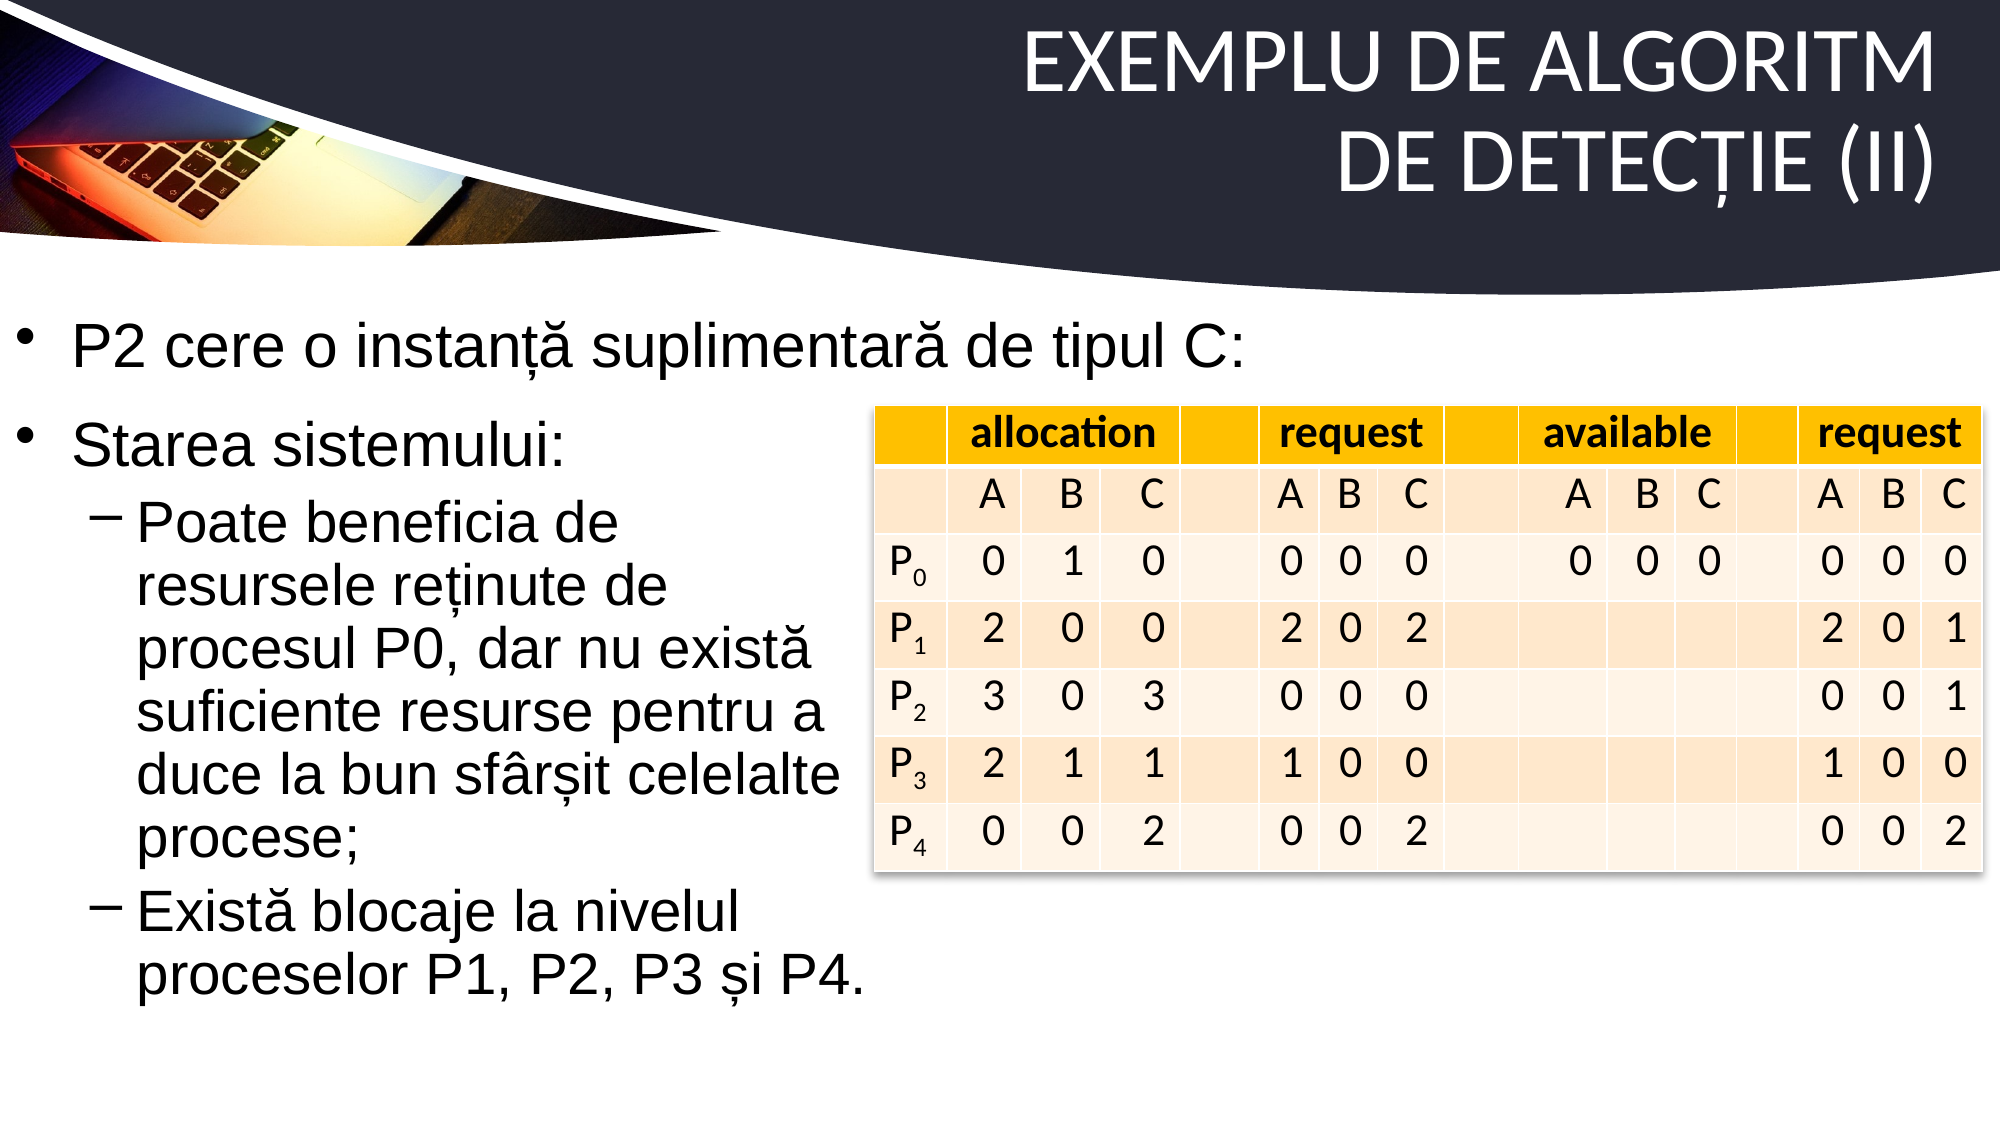

# Exemplu de algoritm de detecție (II)
P2 cere o instanță suplimentară de tipul C:
Starea sistemului:
Poate beneficia de resursele reținute de procesul P0, dar nu există suficiente resurse pentru a duce la bun sfârșit celelalte procese;
Există blocaje la nivelul proceselor P1, P2, P3 și P4.
|  | allocation |  |  |  | request |  |  |  | available |  |  |  | request |  |  |
| --- | --- | --- | --- | --- | --- | --- | --- | --- | --- | --- | --- | --- | --- | --- | --- |
|  | A | B | C |  | A | B | C |  | A | B | C |  | A | B | C |
| P0 | 0 | 1 | 0 |  | 0 | 0 | 0 |  | 0 | 0 | 0 |  | 0 | 0 | 0 |
| P1 | 2 | 0 | 0 |  | 2 | 0 | 2 |  |  |  |  |  | 2 | 0 | 1 |
| P2 | 3 | 0 | 3 |  | 0 | 0 | 0 |  |  |  |  |  | 0 | 0 | 1 |
| P3 | 2 | 1 | 1 |  | 1 | 0 | 0 |  |  |  |  |  | 1 | 0 | 0 |
| P4 | 0 | 0 | 2 |  | 0 | 0 | 2 |  |  |  |  |  | 0 | 0 | 2 |